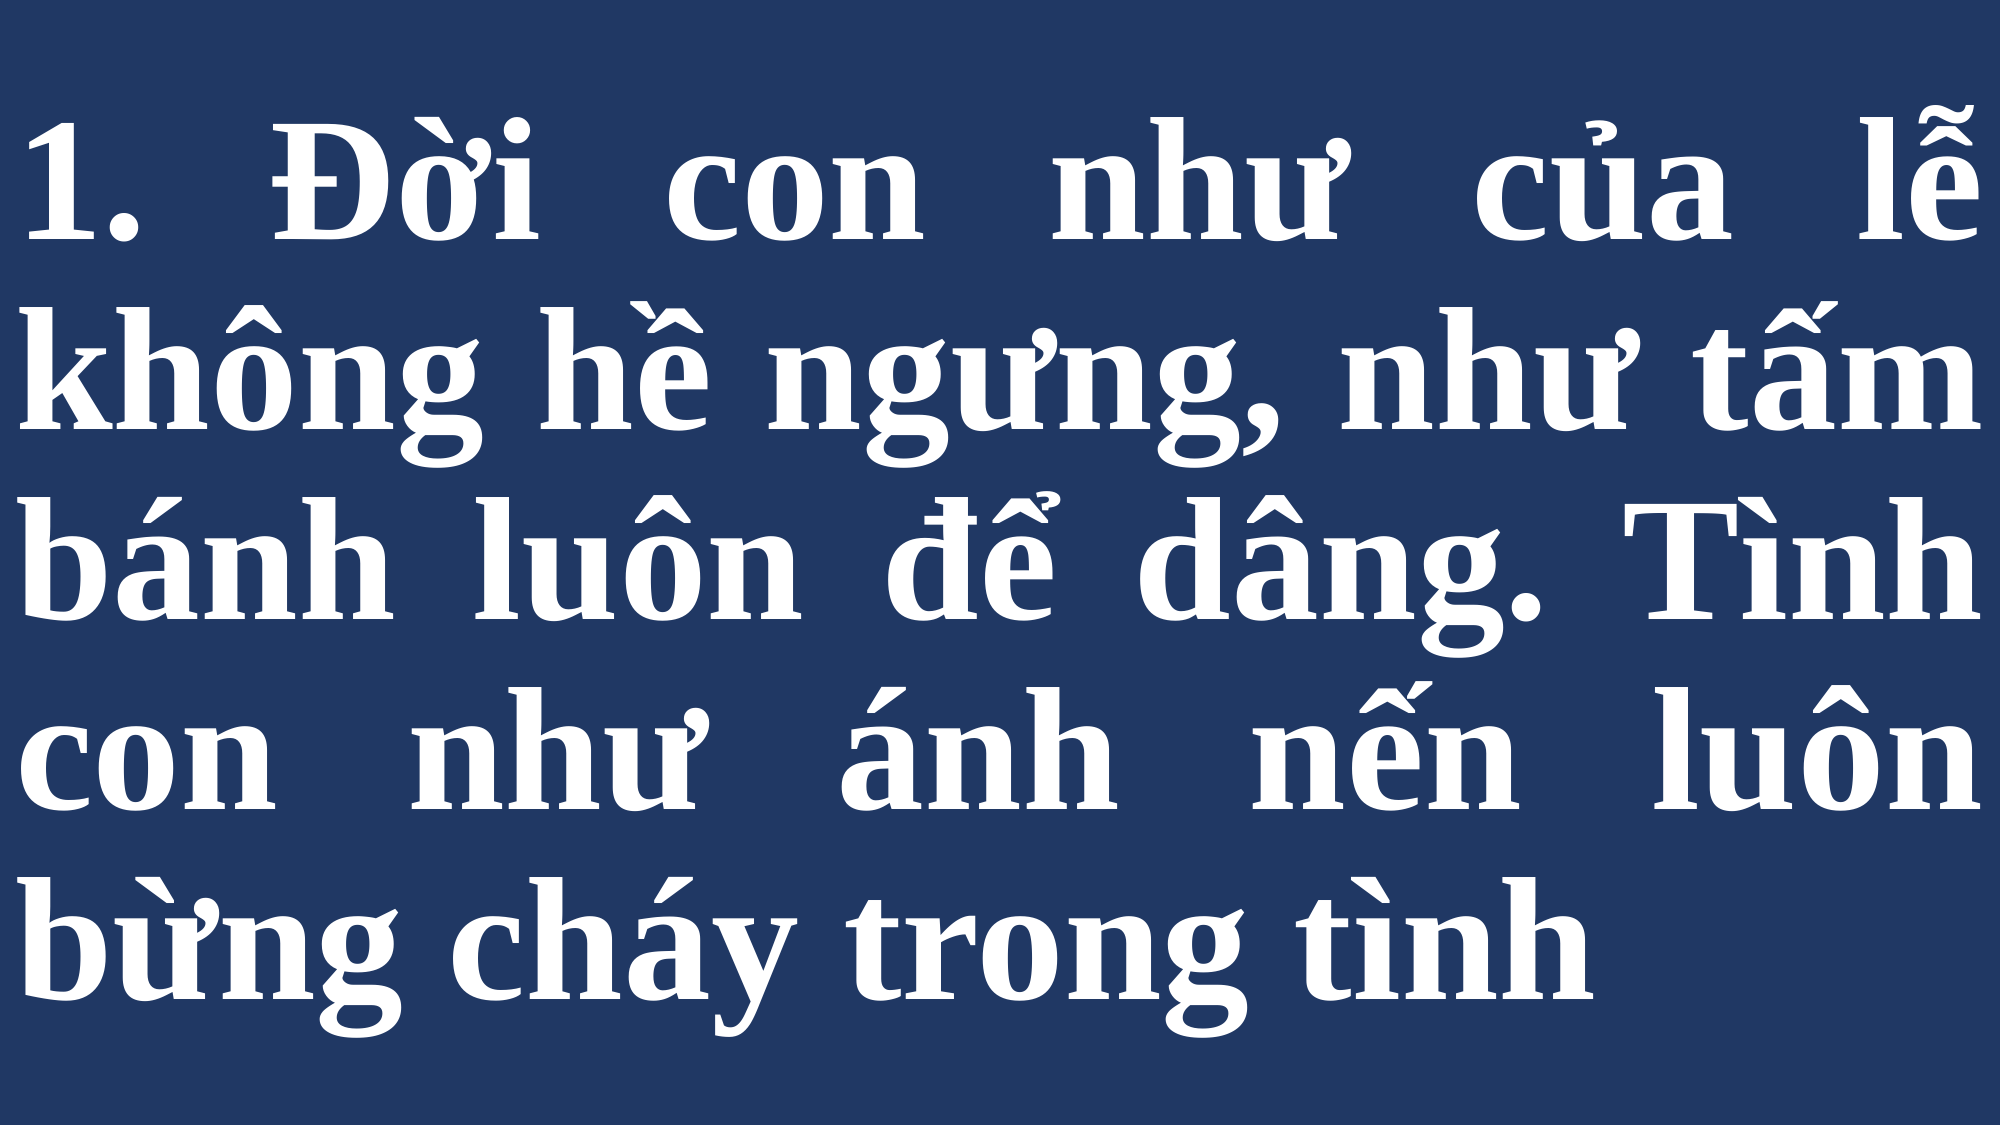

# 1. Đời con như của lễ không hề ngưng, như tấm bánh luôn để dâng. Tình con như ánh nến luôn bừng cháy trong tình